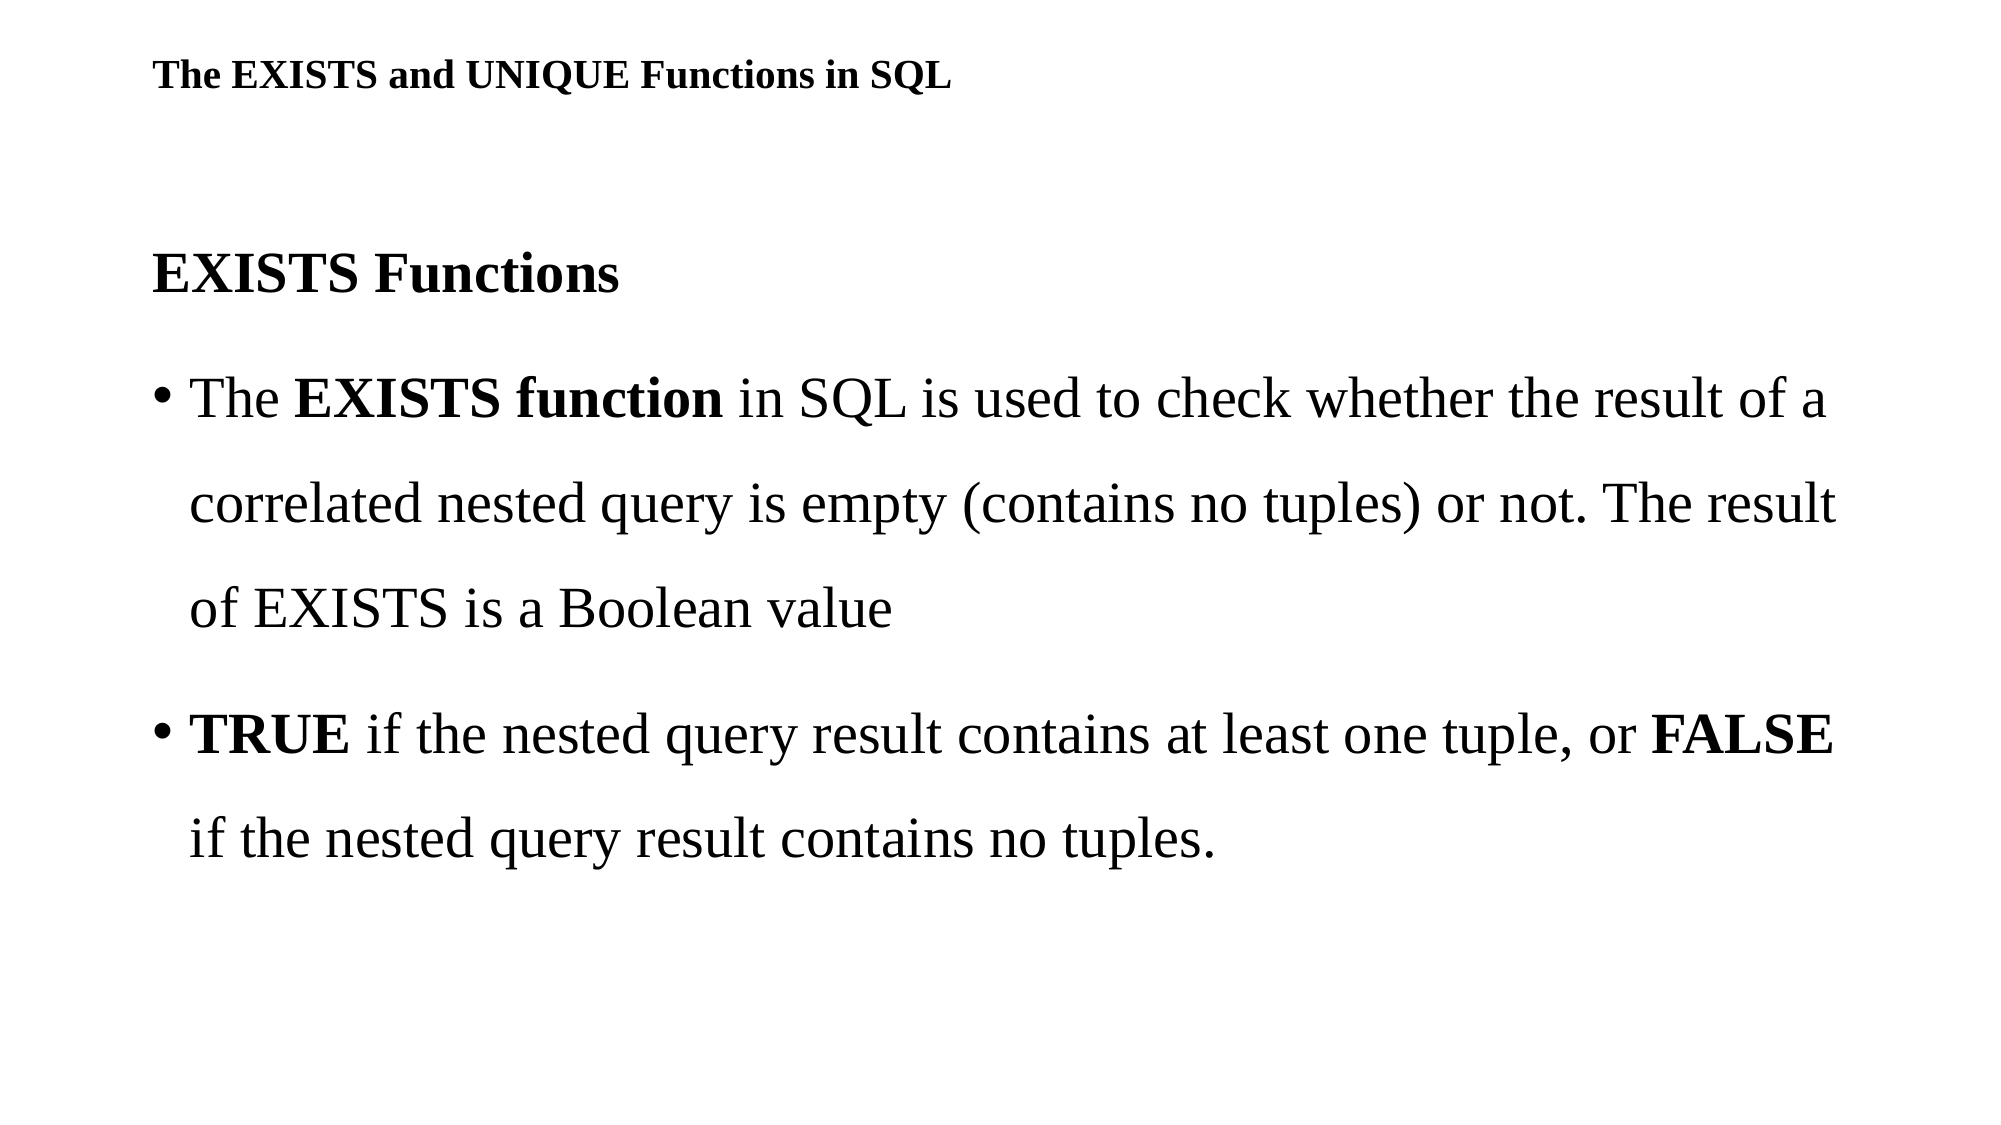

# The EXISTS and UNIQUE Functions in SQL
EXISTS Functions
The EXISTS function in SQL is used to check whether the result of a correlated nested query is empty (contains no tuples) or not. The result of EXISTS is a Boolean value
TRUE if the nested query result contains at least one tuple, or FALSE if the nested query result contains no tuples.